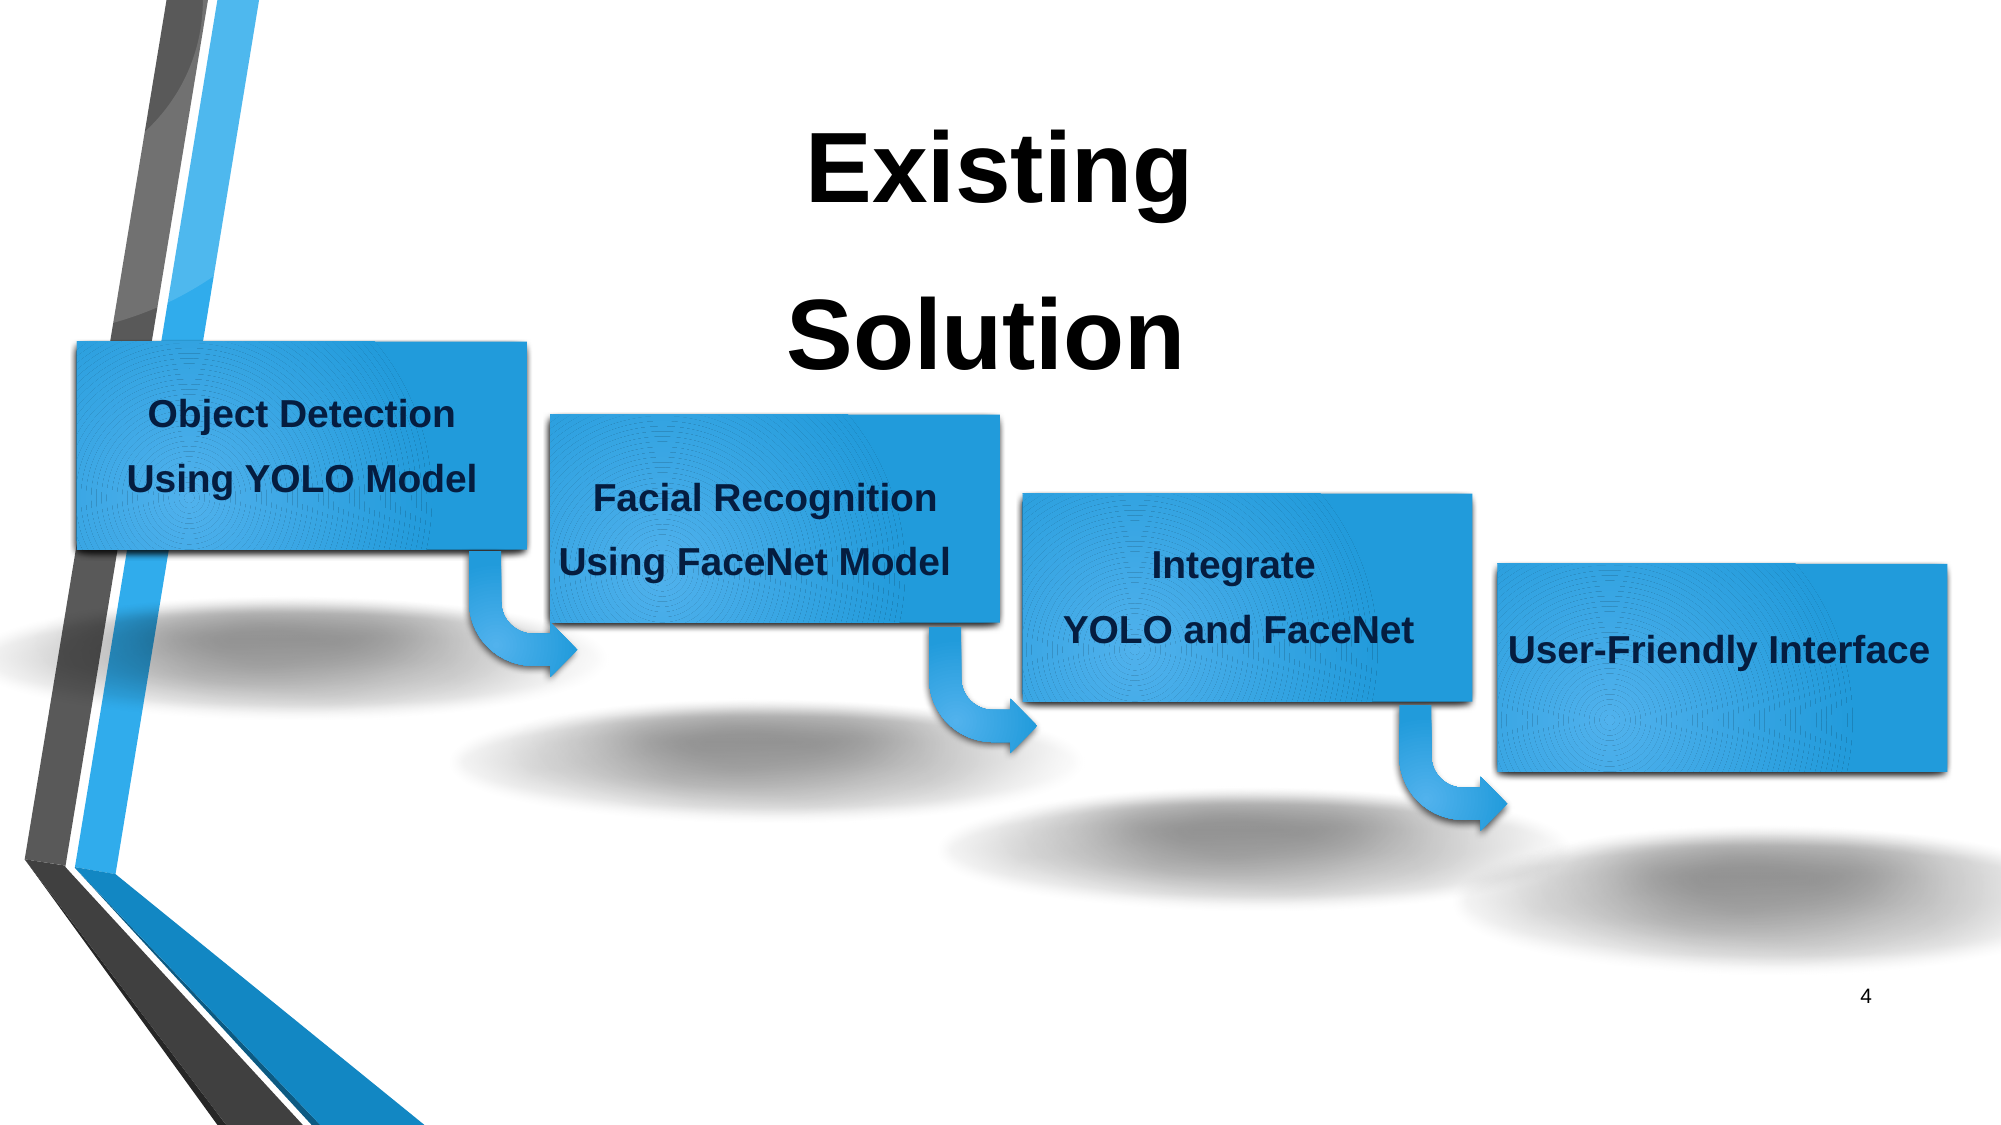

Existing Solution

Object Detection
Using YOLO Model

Facial Recognition
Using FaceNet Model

Integrate
 YOLO and FaceNet

User-Friendly Interface

4